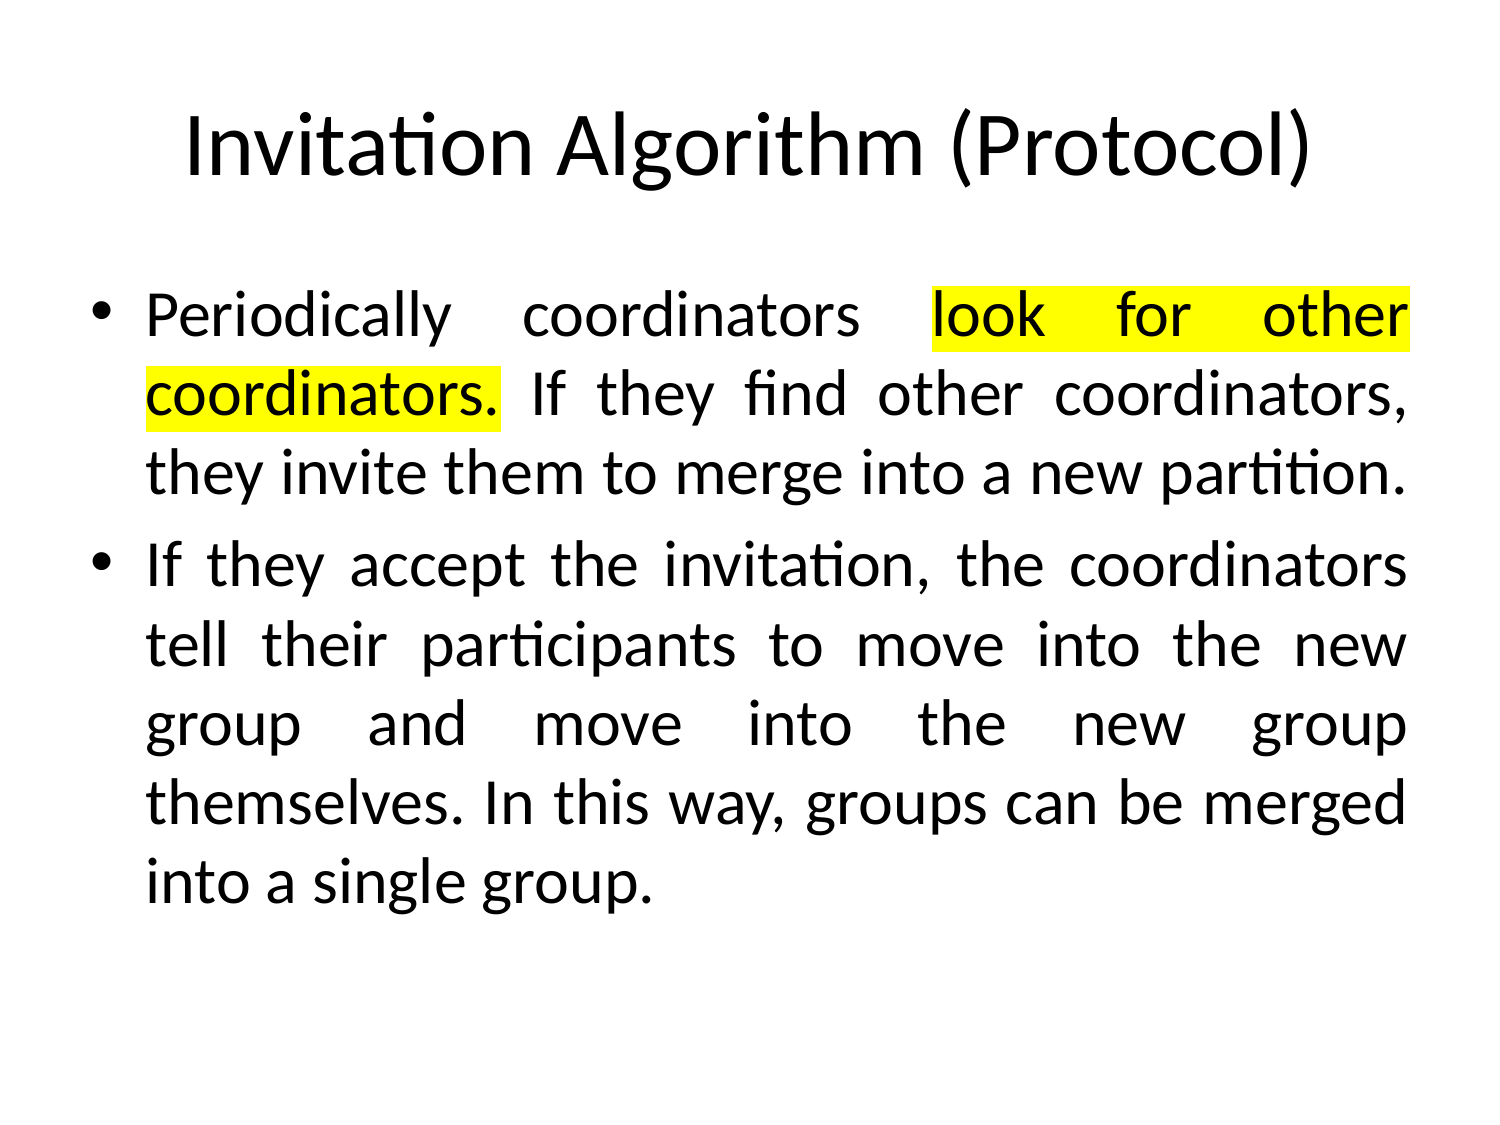

# Invitation Algorithm (Protocol)
Periodically coordinators look for other coordinators. If they find other coordinators, they invite them to merge into a new partition.
If they accept the invitation, the coordinators tell their participants to move into the new group and move into the new group themselves. In this way, groups can be merged into a single group.